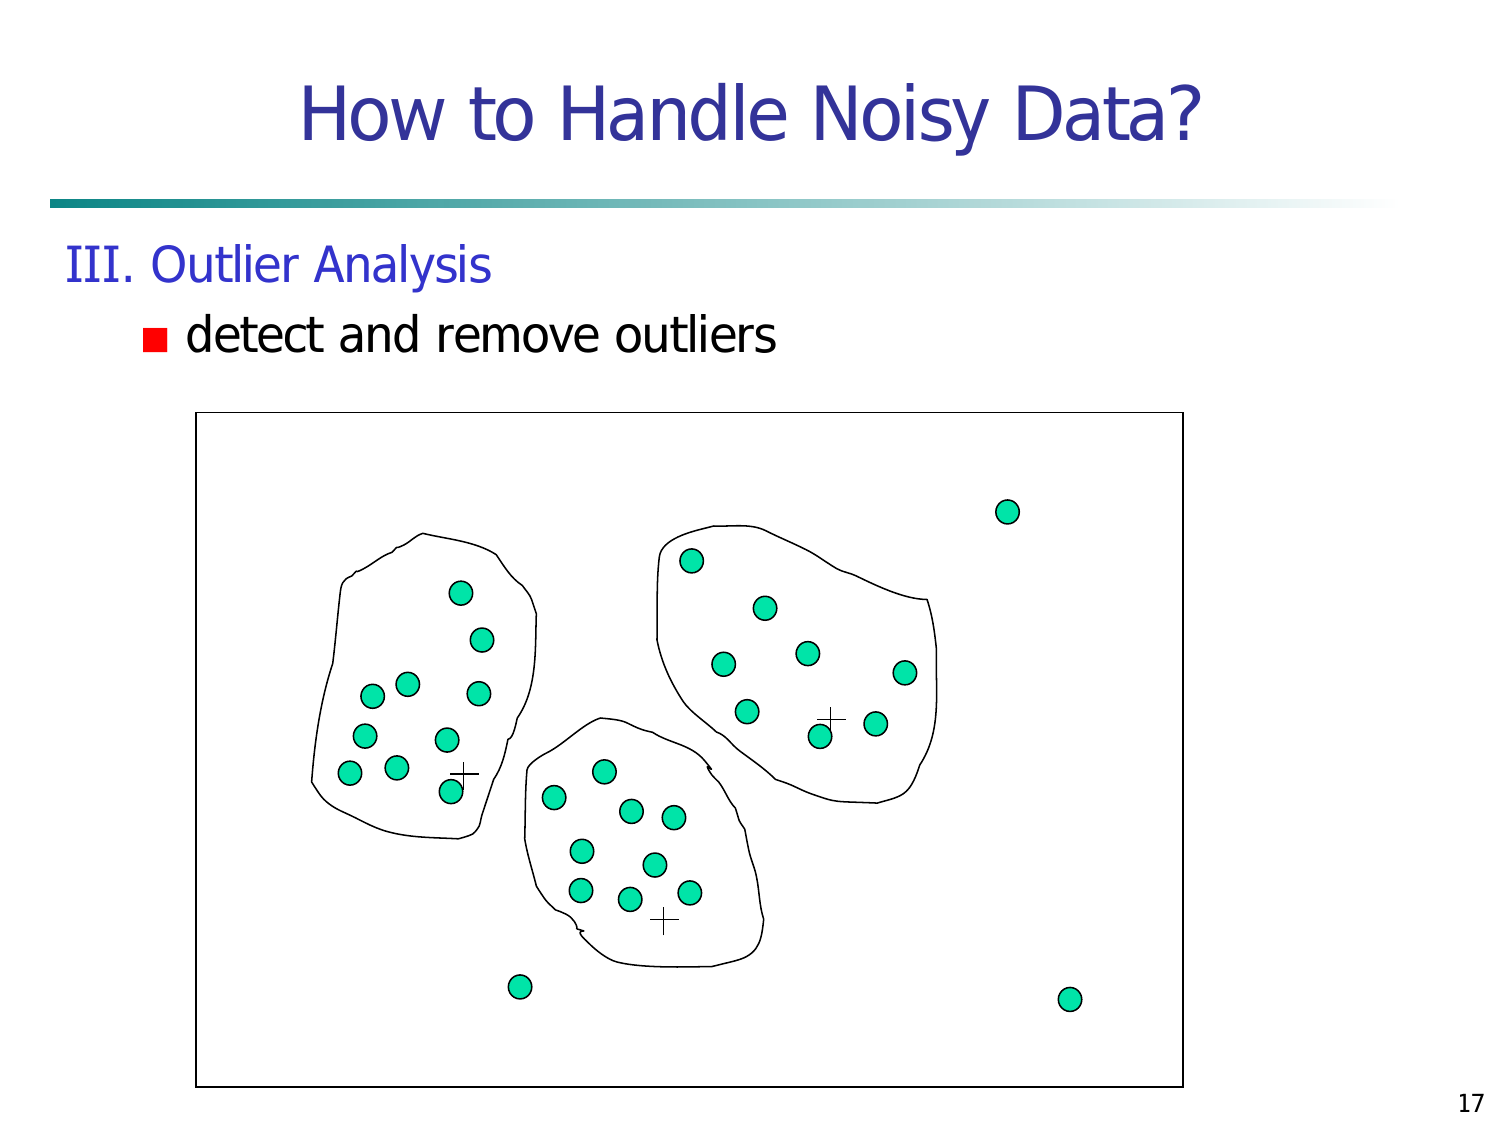

# How to Handle Noisy Data?
III. Outlier Analysis
detect and remove outliers

17